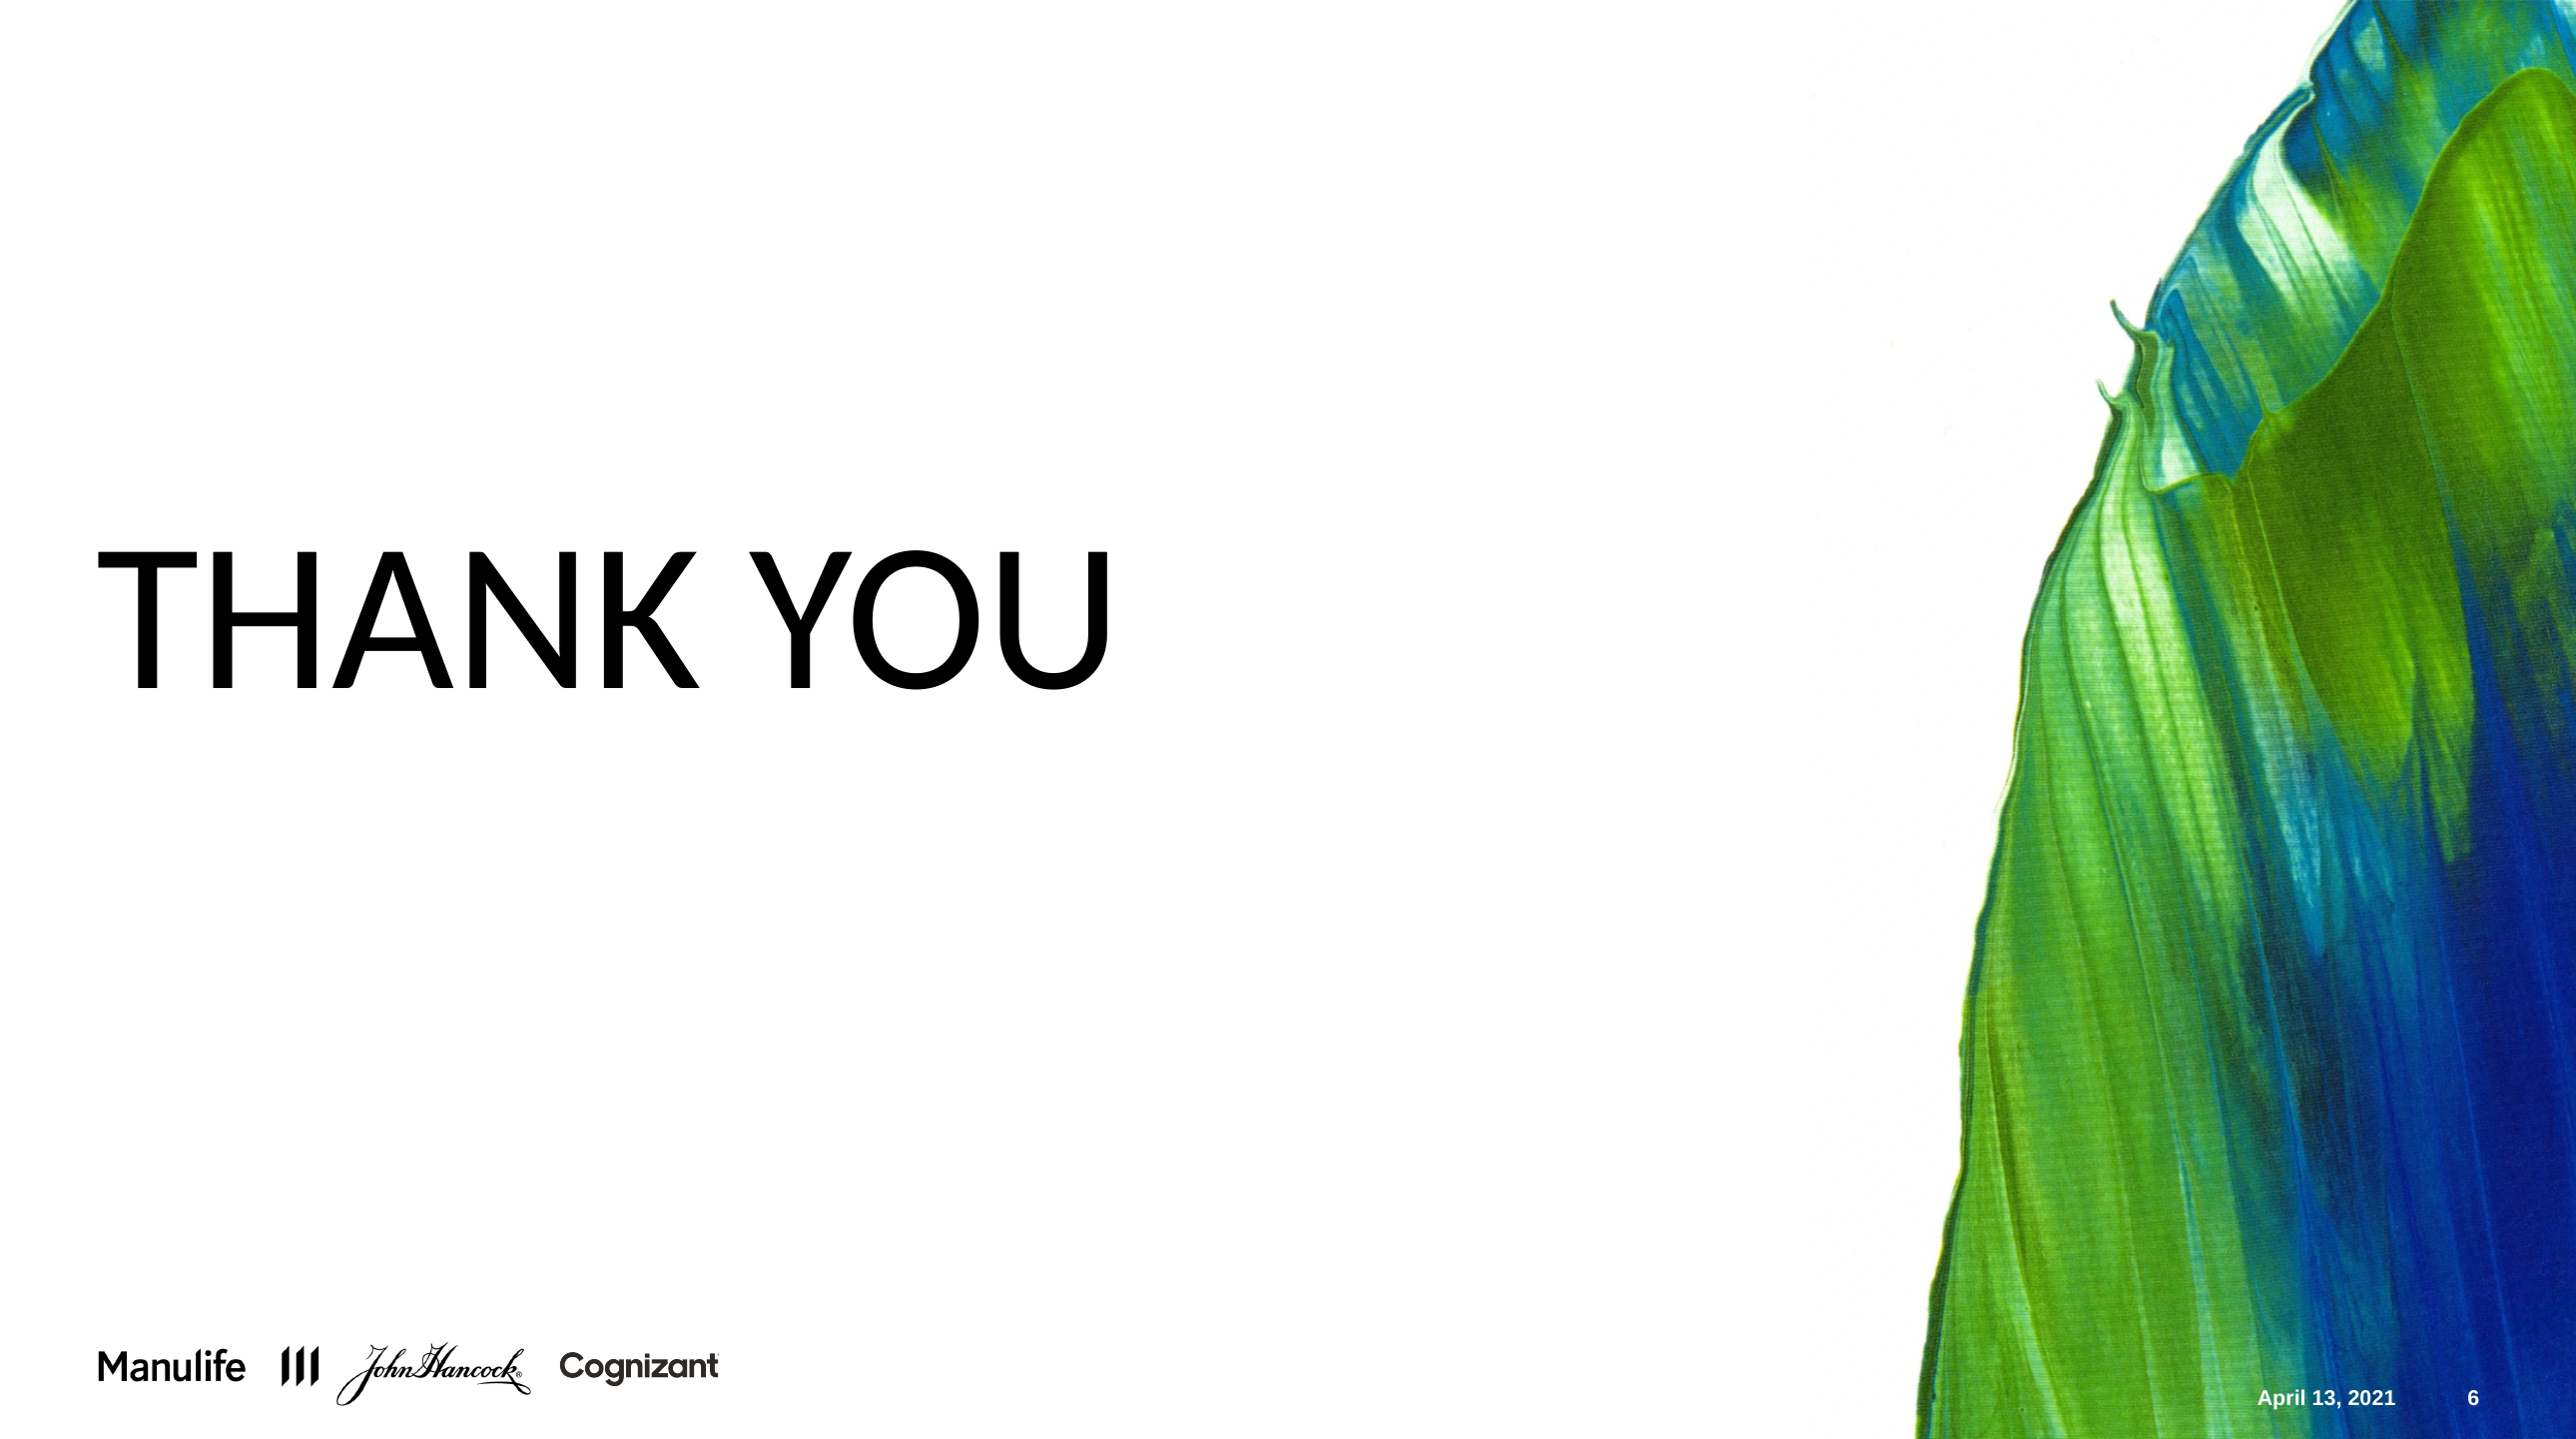

# THANK YOU
6
April 13, 2021